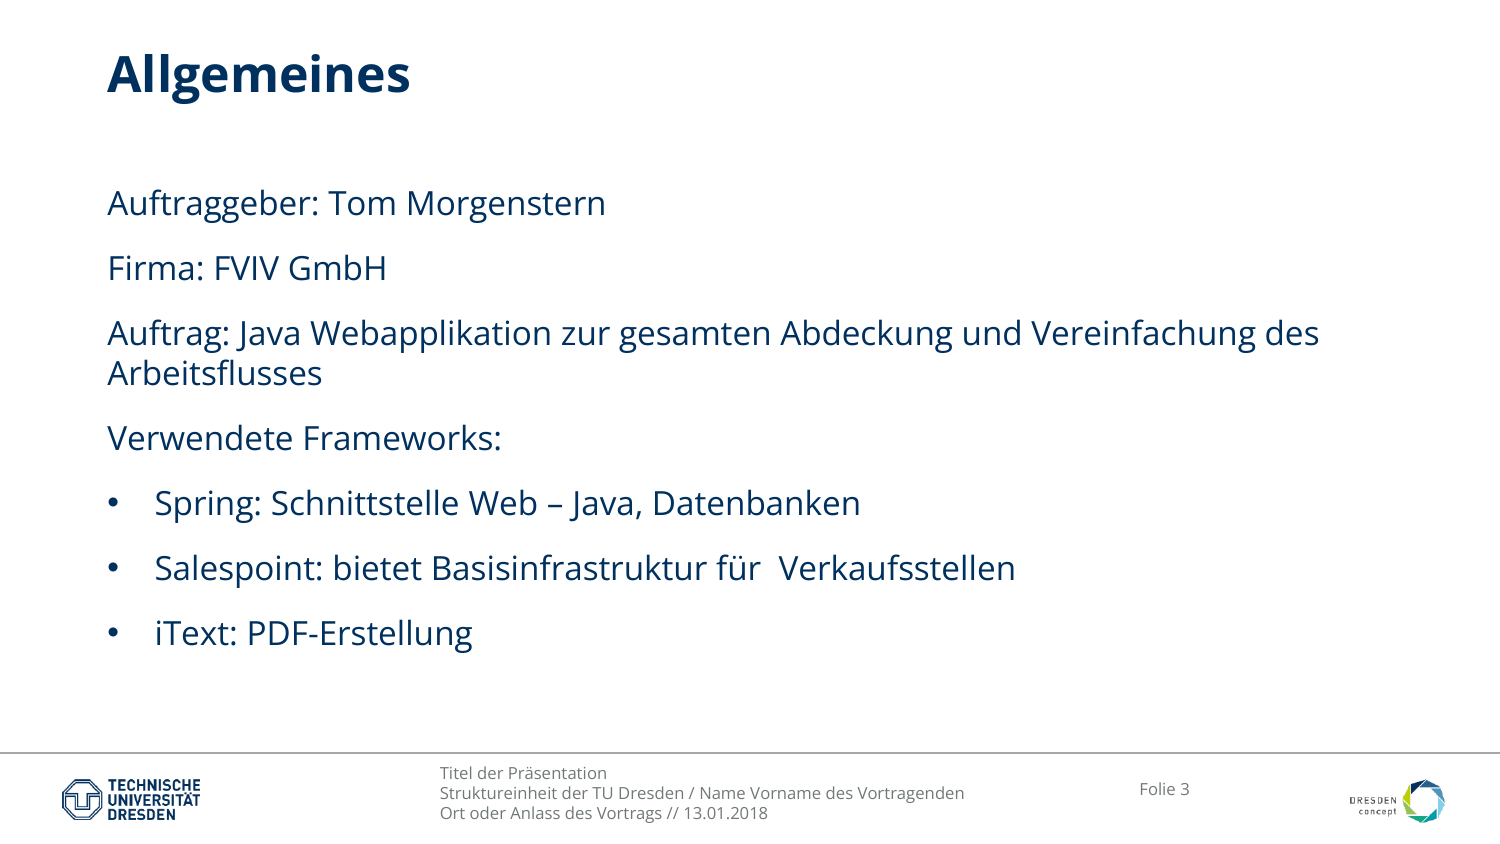

# Allgemeines
Auftraggeber: Tom Morgenstern
Firma: FVIV GmbH
Auftrag: Java Webapplikation zur gesamten Abdeckung und Vereinfachung des Arbeitsflusses
Verwendete Frameworks:
Spring: Schnittstelle Web – Java, Datenbanken
Salespoint: bietet Basisinfrastruktur für  Verkaufsstellen
iText: PDF-Erstellung